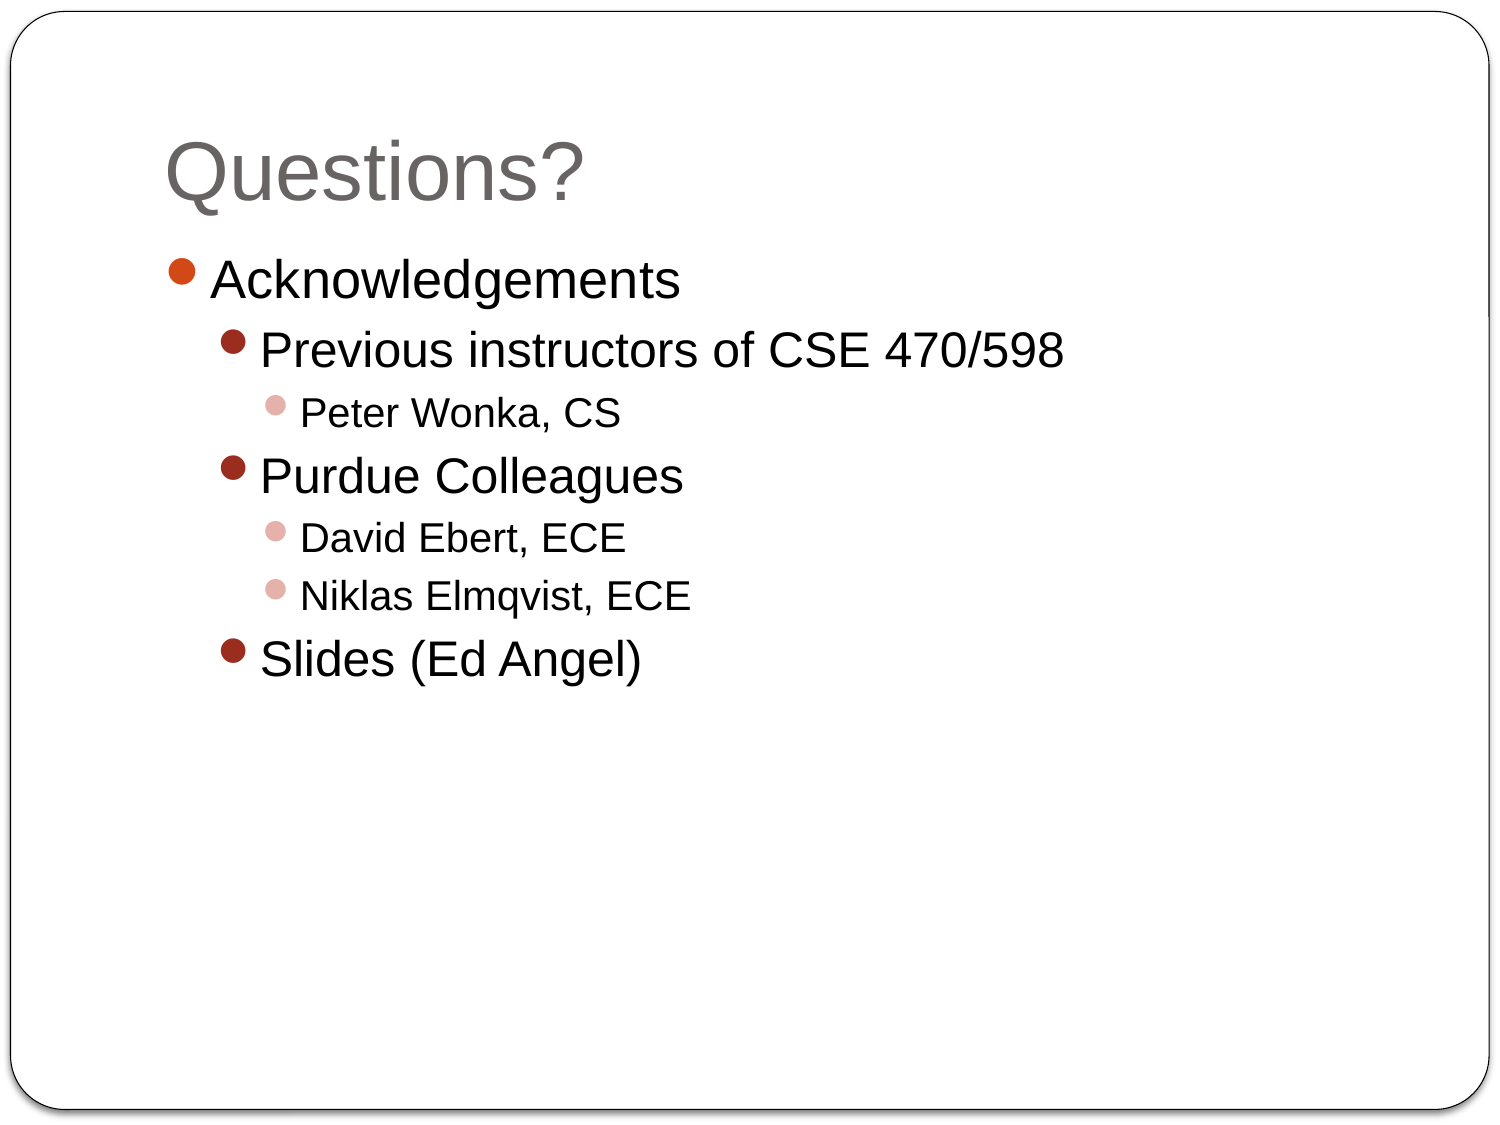

# Questions?
Acknowledgements
Previous instructors of CSE 470/598
Peter Wonka, CS
Purdue Colleagues
David Ebert, ECE
Niklas Elmqvist, ECE
Slides (Ed Angel)